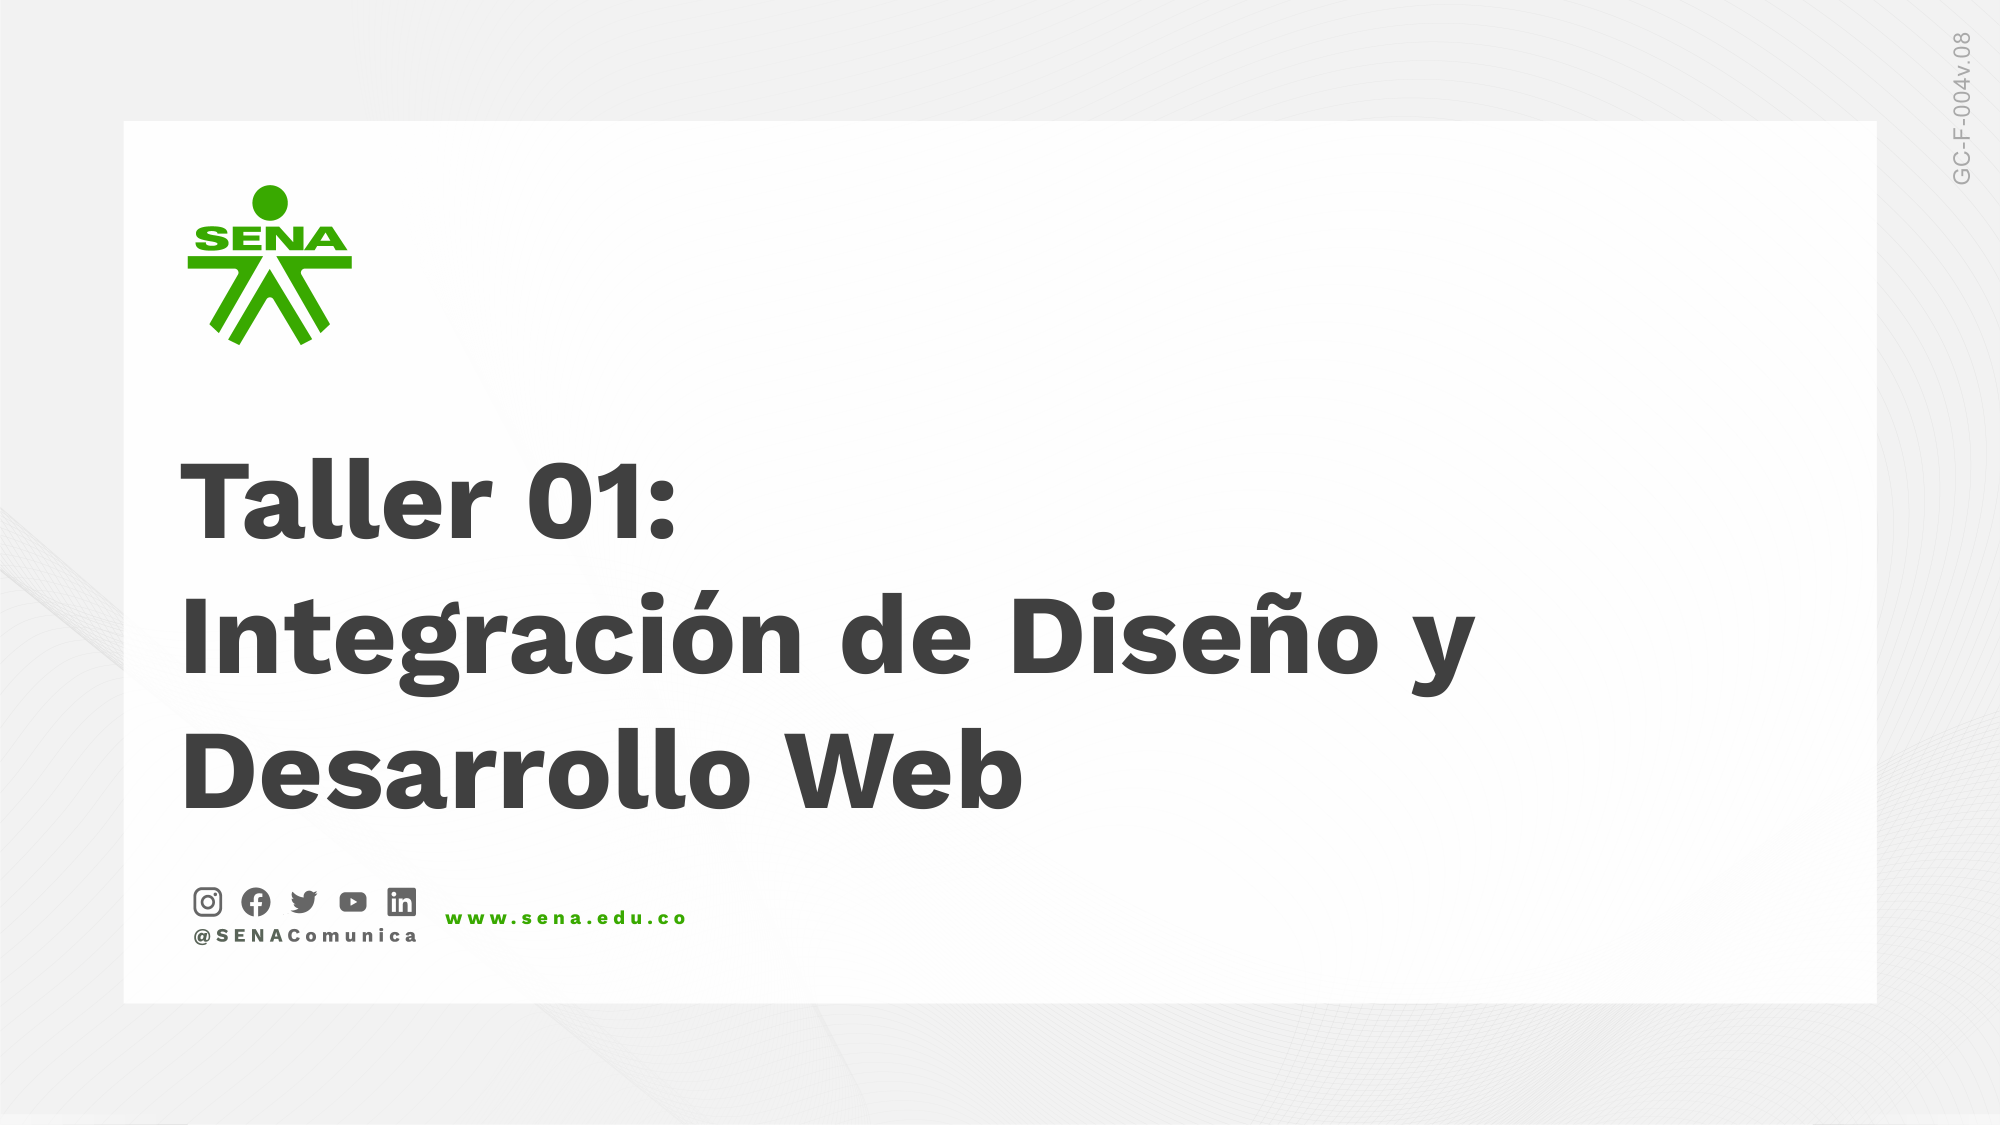

Taller 01:
Integración de Diseño y Desarrollo Web